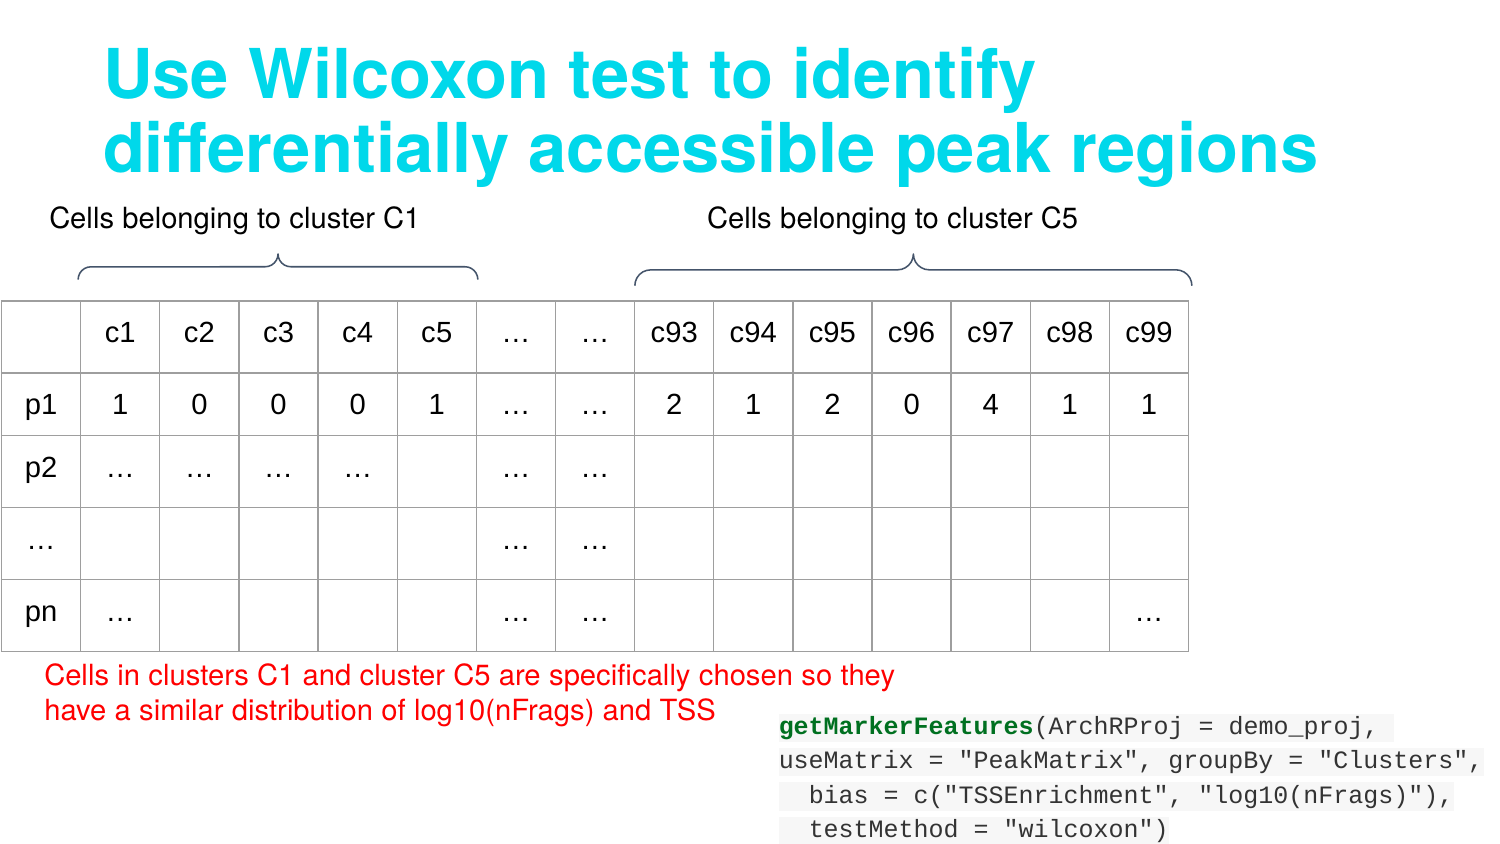

# Use Wilcoxon test to identify differentially accessible peak regions

Cells belonging to cluster C1
Cells belonging to cluster C5
|  | c1 | c2 | c3 | c4 | c5 | … | … | c93 | c94 | c95 | c96 | c97 | c98 | c99 |
| --- | --- | --- | --- | --- | --- | --- | --- | --- | --- | --- | --- | --- | --- | --- |
| p1 | 1 | 0 | 0 | 0 | 1 | … | … | 2 | 1 | 2 | 0 | 4 | 1 | 1 |
| p2 | … | … | … | … |  | … | … |  |  |  |  |  |  |  |
| … |  |  |  |  |  | … | … |  |  |  |  |  |  |  |
| pn | … |  |  |  |  | … | … |  |  |  |  |  |  | … |
Cells in clusters C1 and cluster C5 are specifically chosen so they have a similar distribution of log10(nFrags) and TSS
getMarkerFeatures(ArchRProj = demo_proj,
useMatrix = "PeakMatrix", groupBy = "Clusters",
  bias = c("TSSEnrichment", "log10(nFrags)"),
  testMethod = "wilcoxon")